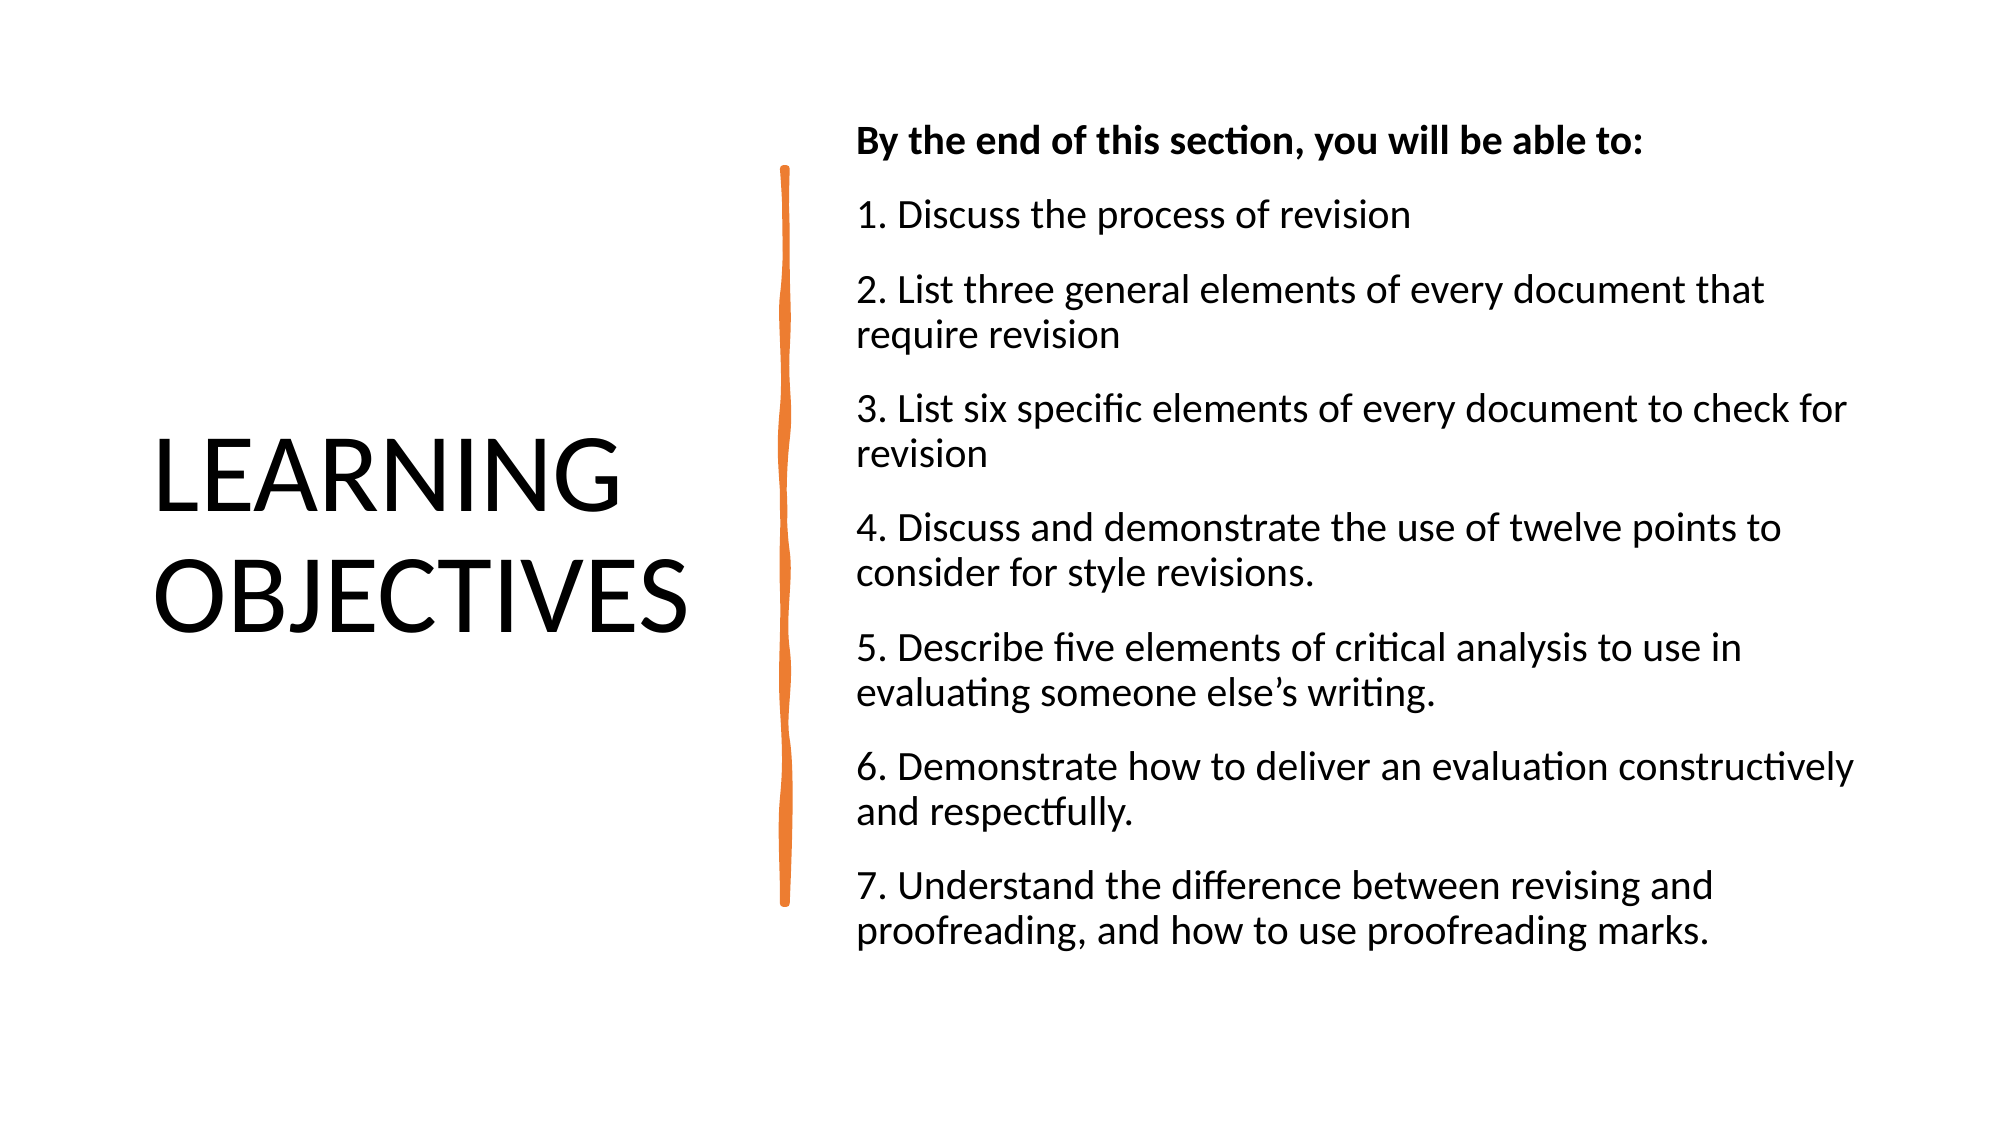

# LEARNING OBJECTIVES
By the end of this section, you will be able to:
1. Discuss the process of revision
2. List three general elements of every document that require revision
3. List six specific elements of every document to check for revision
4. Discuss and demonstrate the use of twelve points to consider for style revisions.
5. Describe five elements of critical analysis to use in evaluating someone else’s writing.
6. Demonstrate how to deliver an evaluation constructively and respectfully.
7. Understand the difference between revising and proofreading, and how to use proofreading marks.